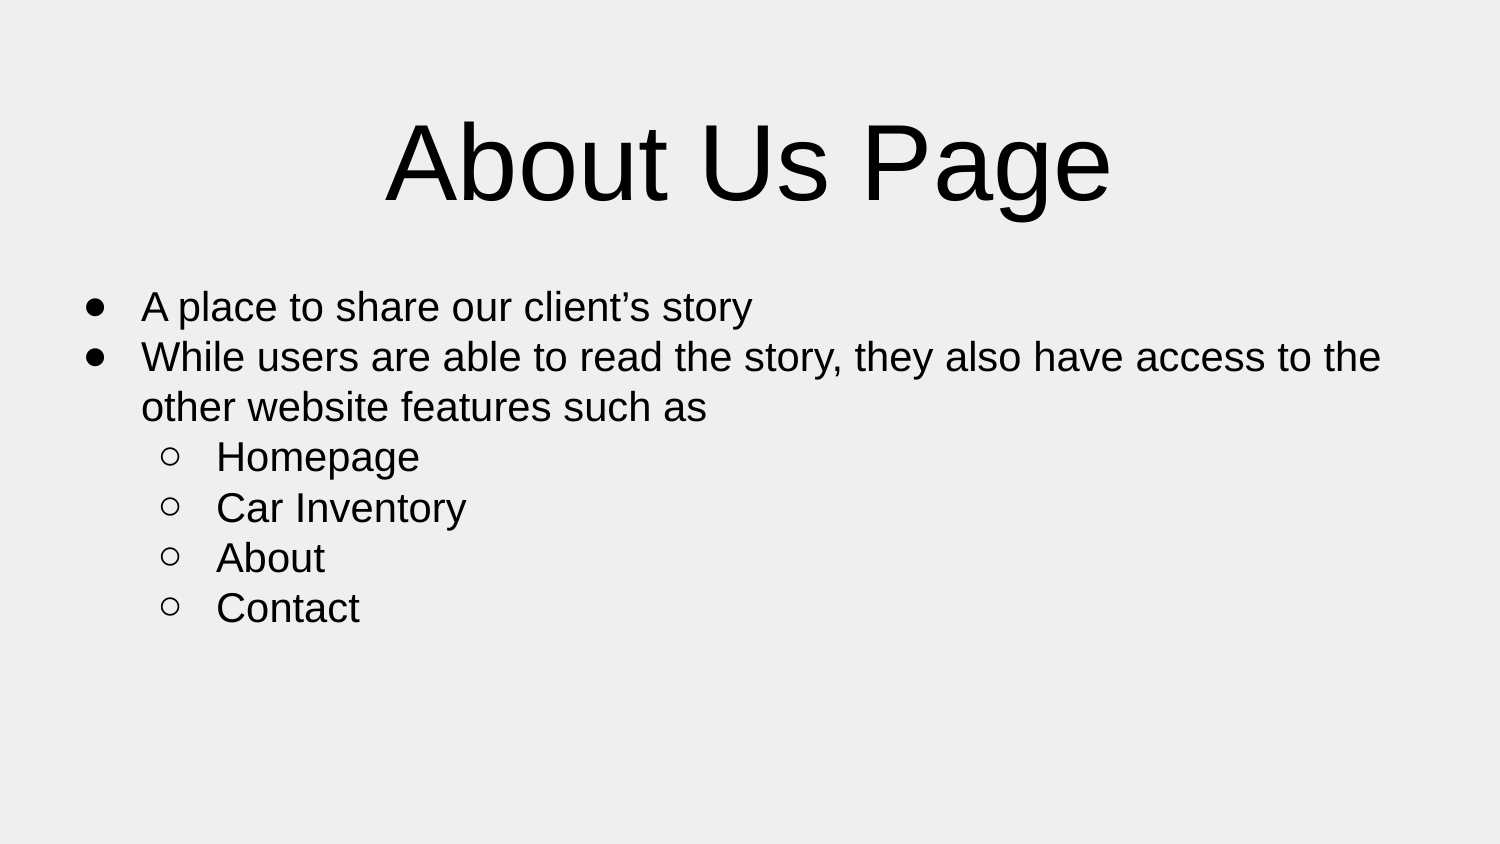

# About Us Page
A place to share our client’s story
While users are able to read the story, they also have access to the other website features such as
Homepage
Car Inventory
About
Contact